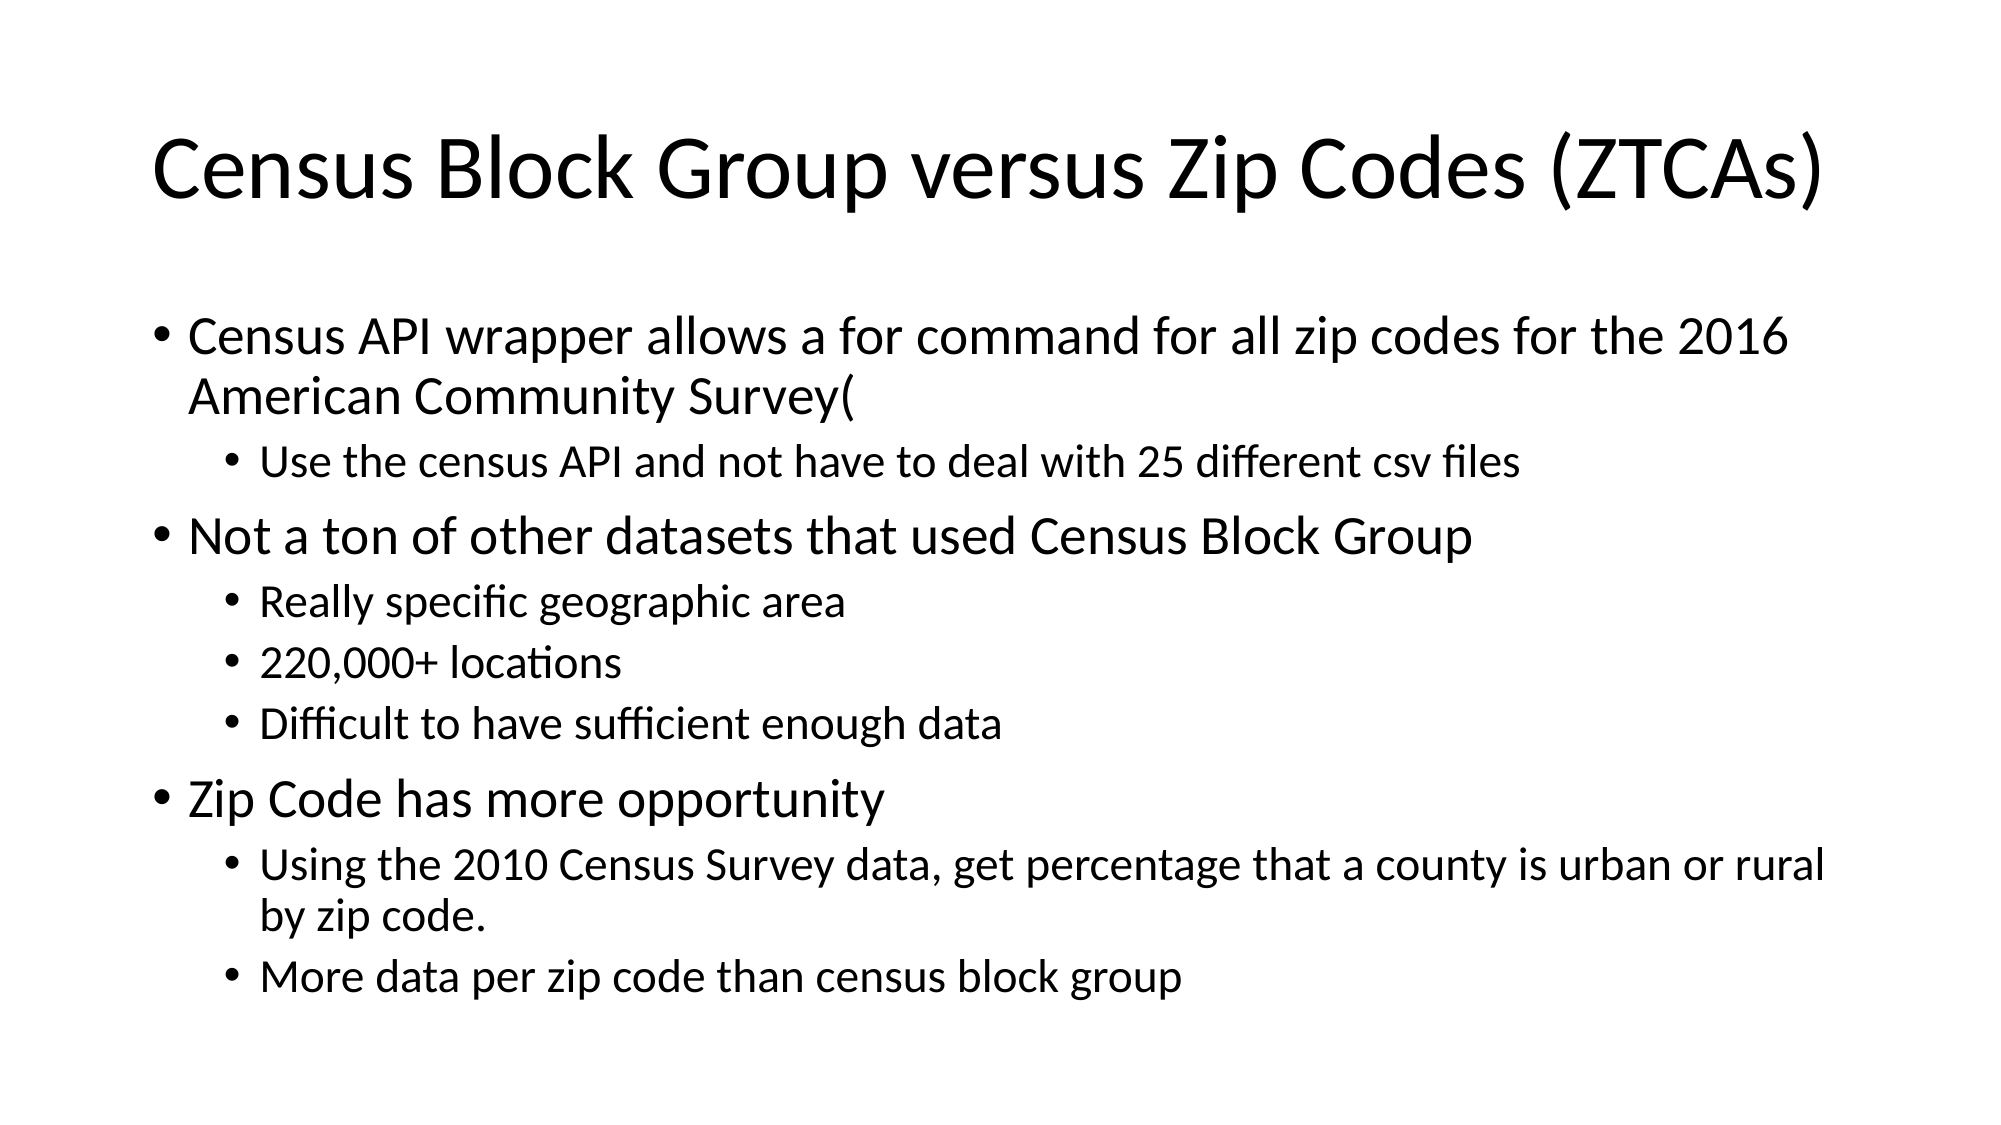

# Census Block Group versus Zip Codes (ZTCAs)
Census API wrapper allows a for command for all zip codes for the 2016 American Community Survey(
Use the census API and not have to deal with 25 different csv files
Not a ton of other datasets that used Census Block Group
Really specific geographic area
220,000+ locations
Difficult to have sufficient enough data
Zip Code has more opportunity
Using the 2010 Census Survey data, get percentage that a county is urban or rural by zip code.
More data per zip code than census block group